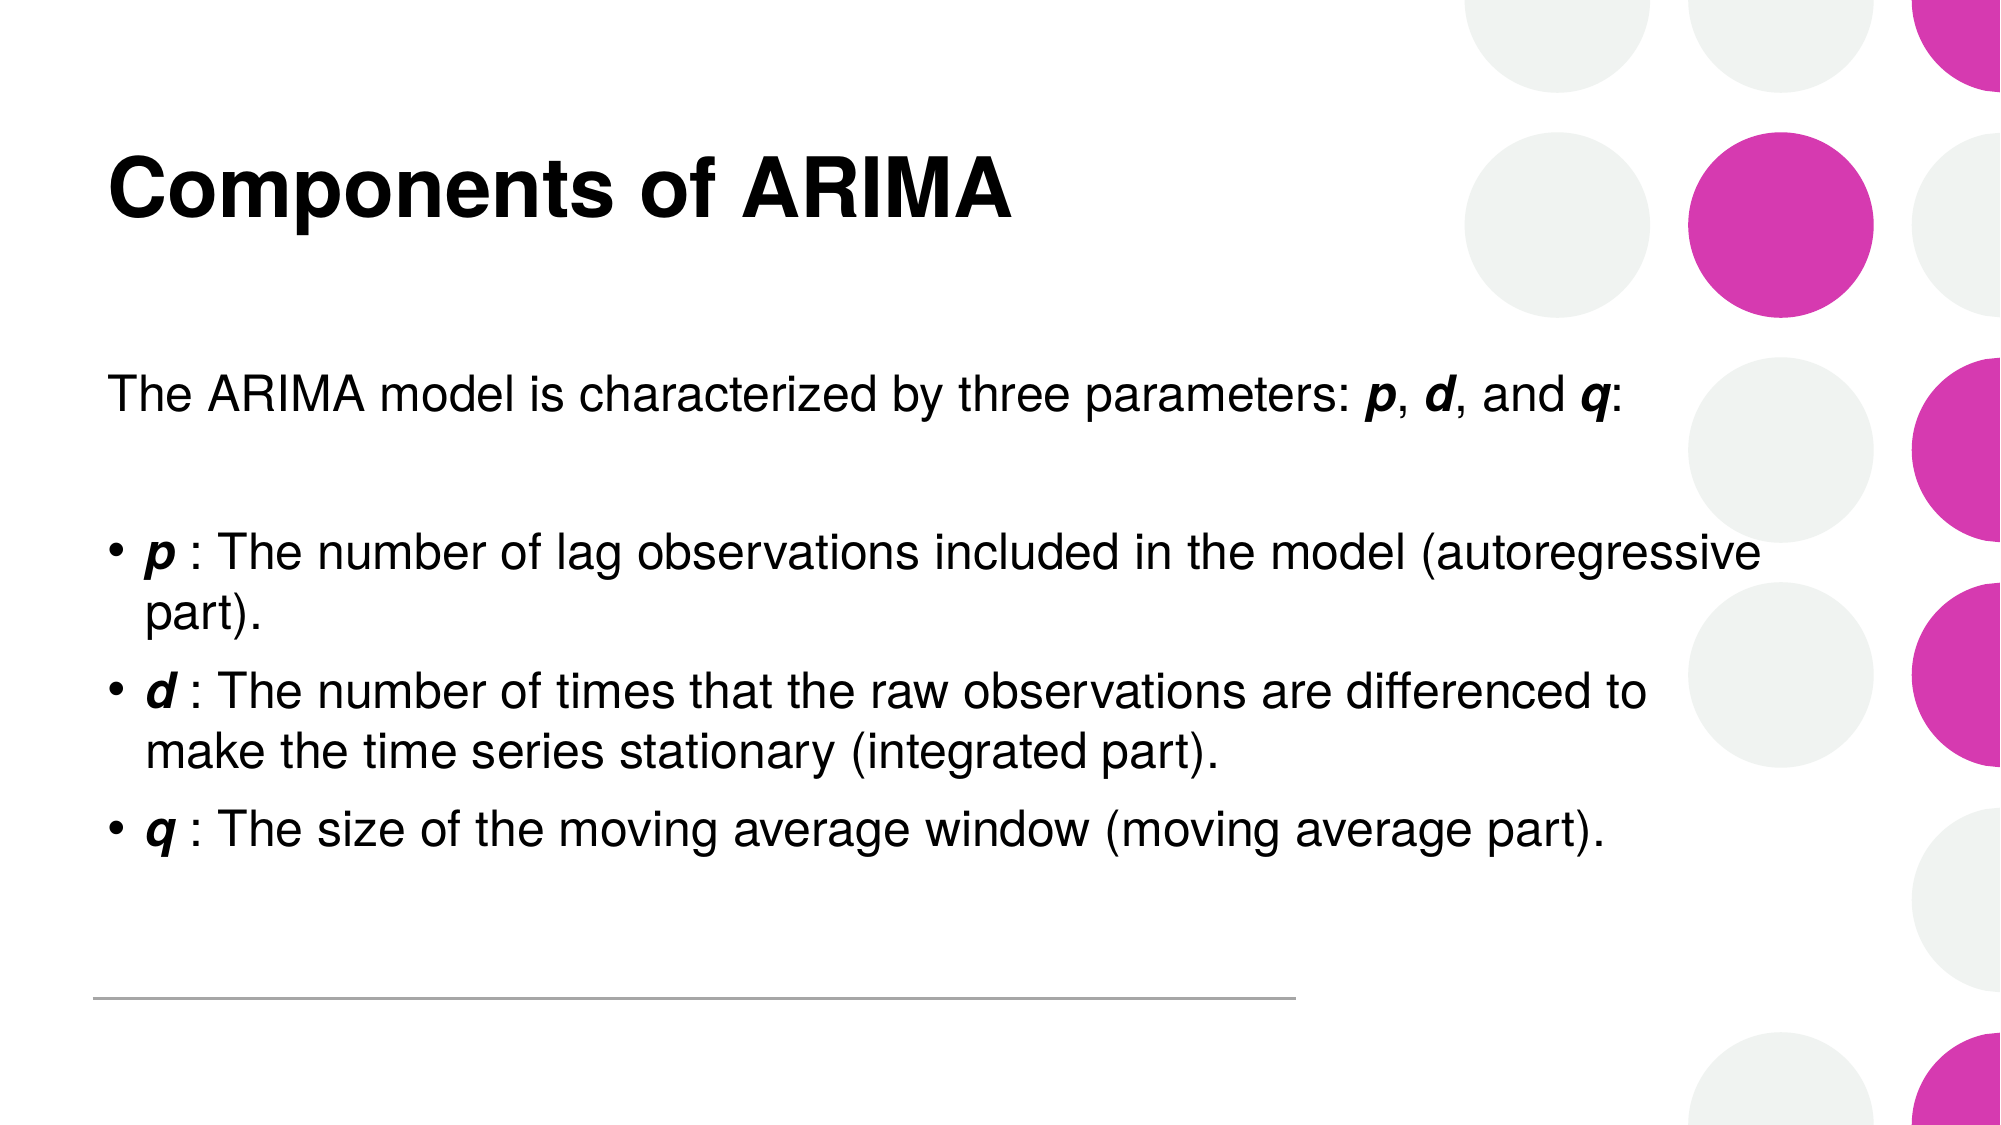

# Components of ARIMA
The ARIMA model is characterized by three parameters: p, d, and q:

p : The number of lag observations included in the model (autoregressive part).
d : The number of times that the raw observations are differenced to make the time series stationary (integrated part).
q : The size of the moving average window (moving average part).